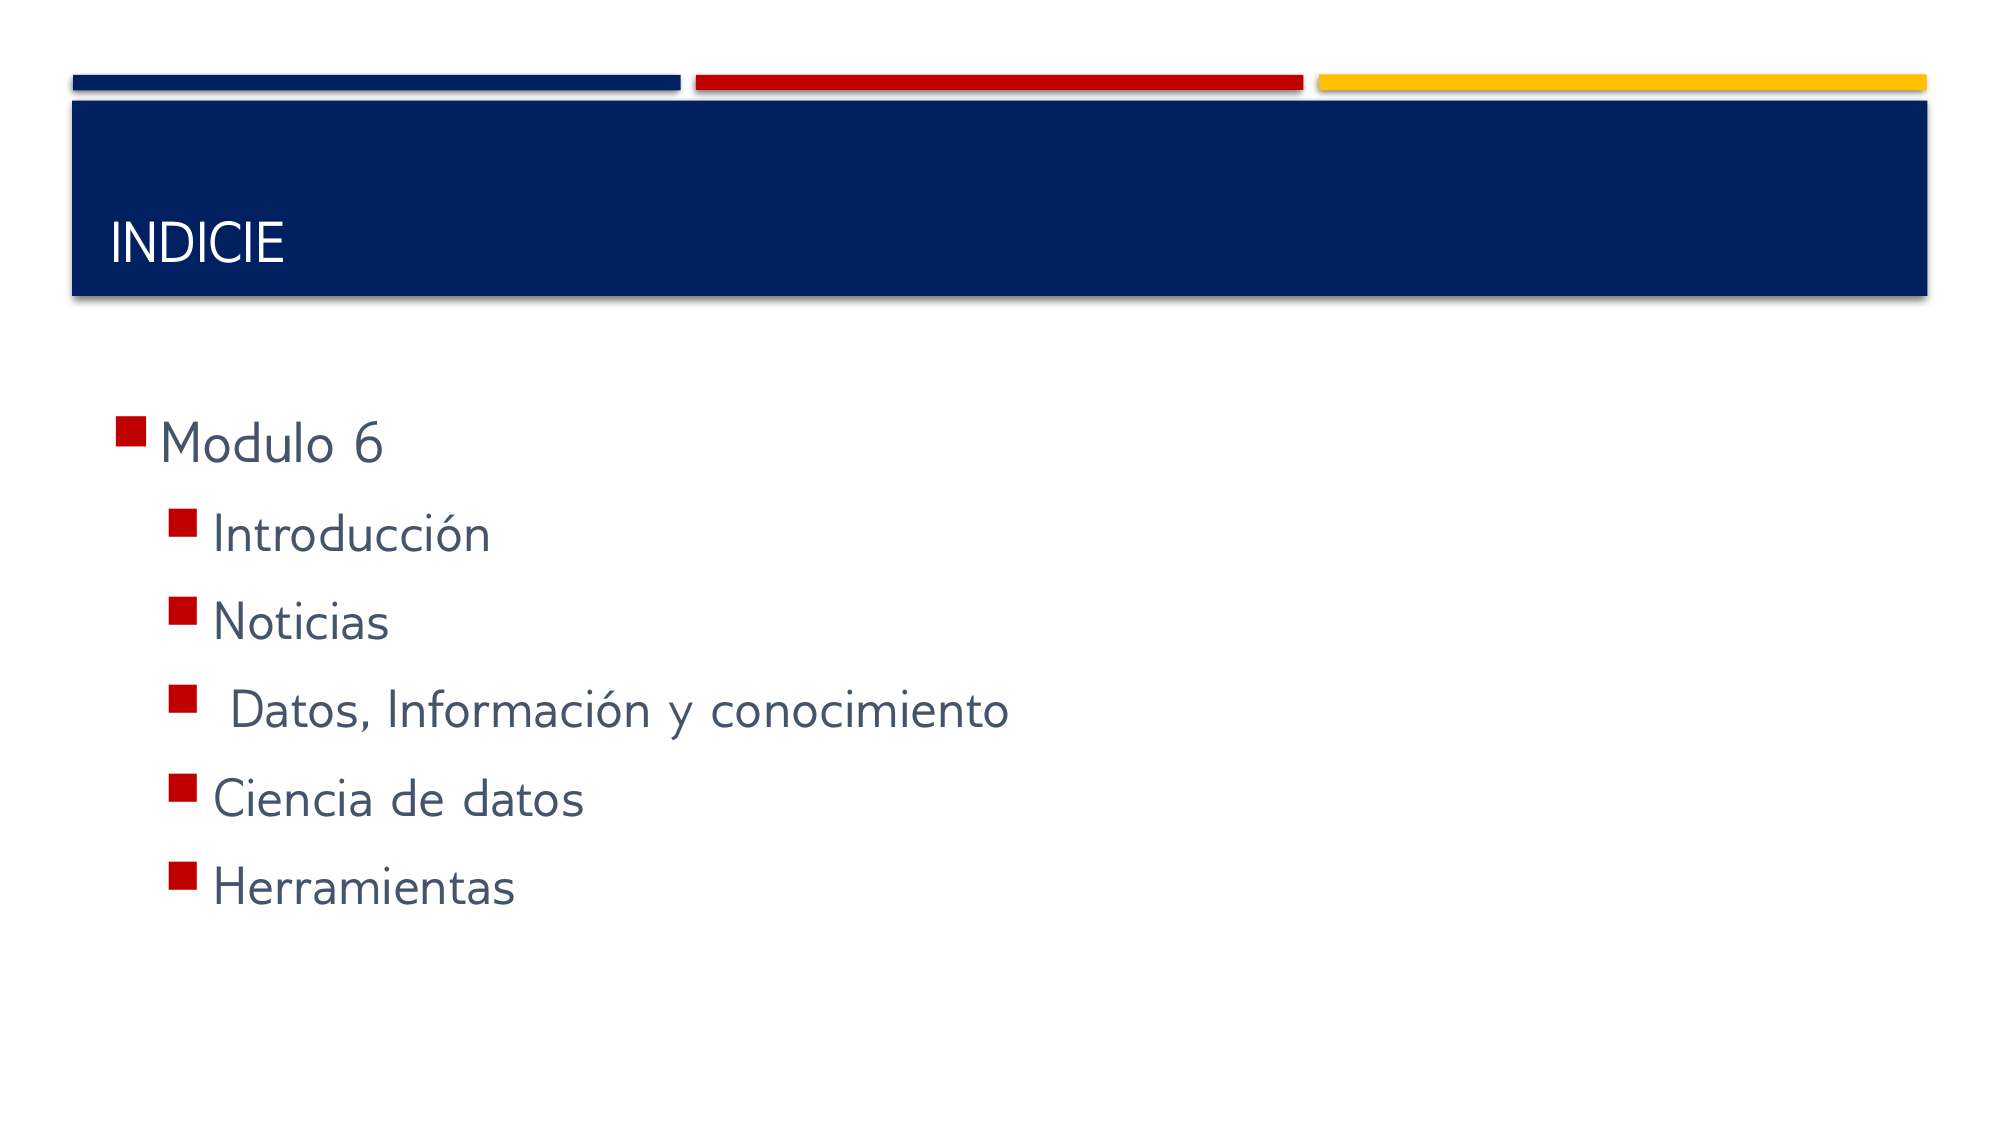

# Indicie
Modulo 6
Introducción
Noticias
 Datos, Información y conocimiento
Ciencia de datos
Herramientas